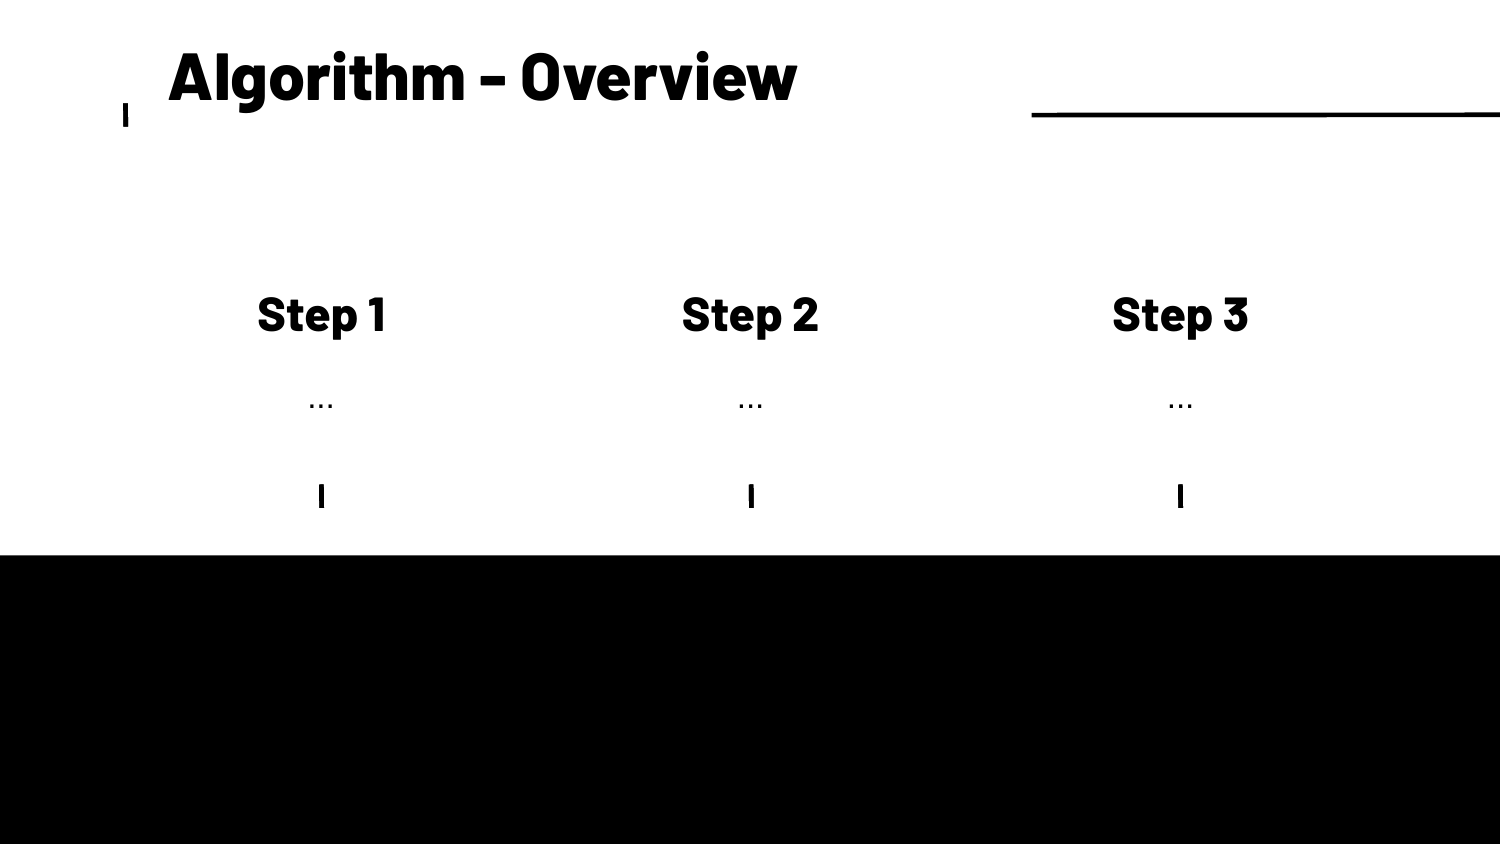

# Algorithm - Overview
Step 1
Step 2
Step 3
...
...
...
15K
20M
35%